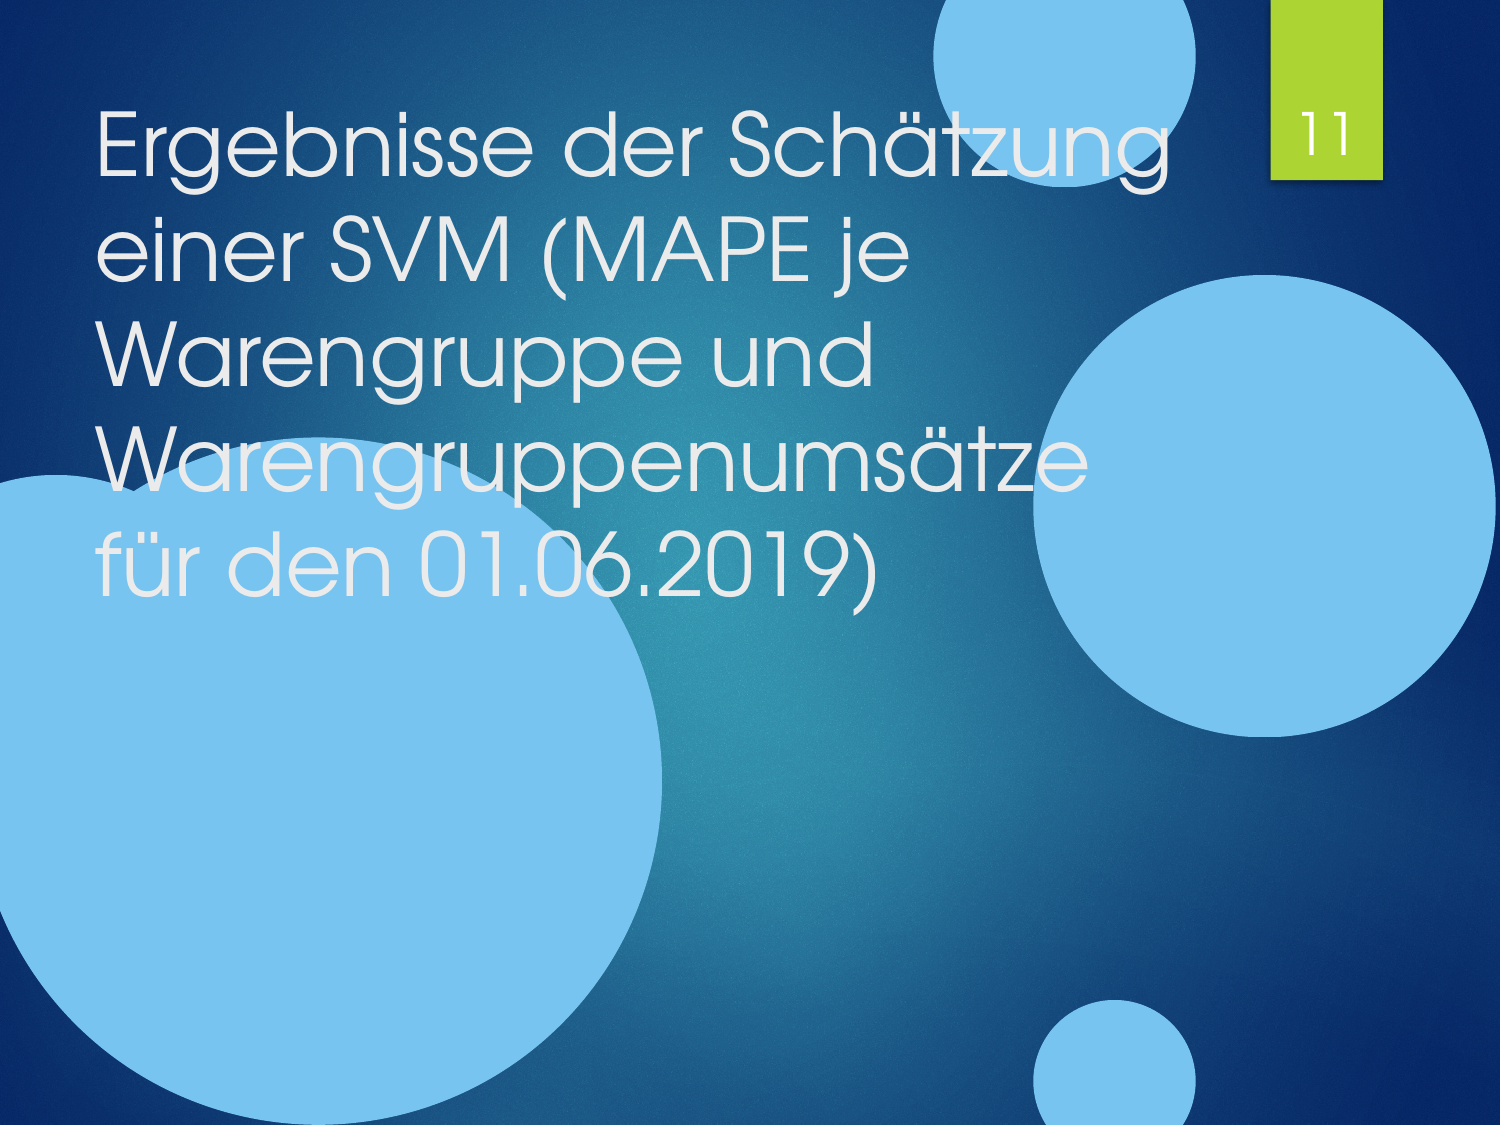

11
Ergebnisse der Schätzung einer SVM (MAPE je Warengruppe und Warengruppenumsätze
für den 01.06.2019)